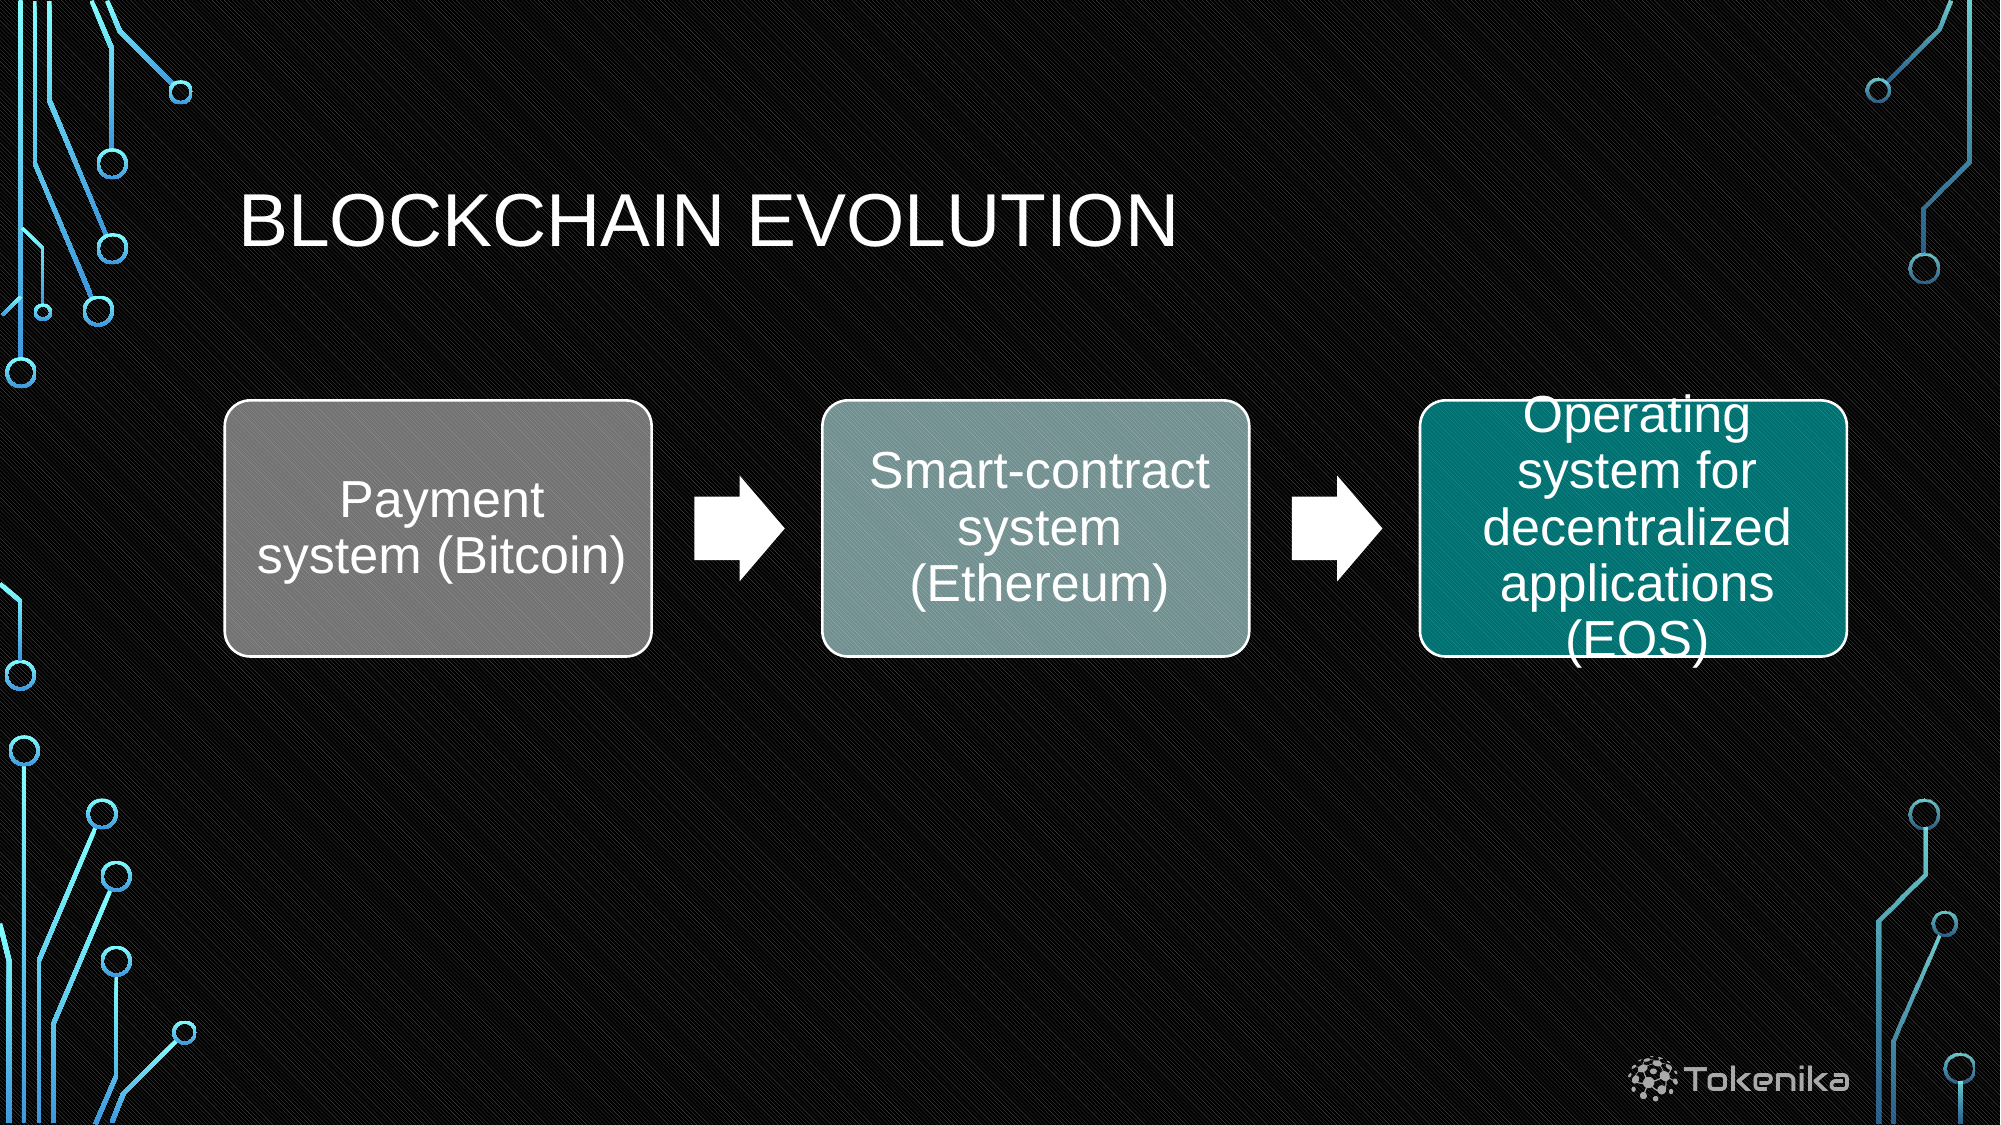

# BLOCKCHAIN Evolution
Payment system (Bitcoin)

Smart-contract system
(Ethereum)

Operating system for decentralized applications (EOS)